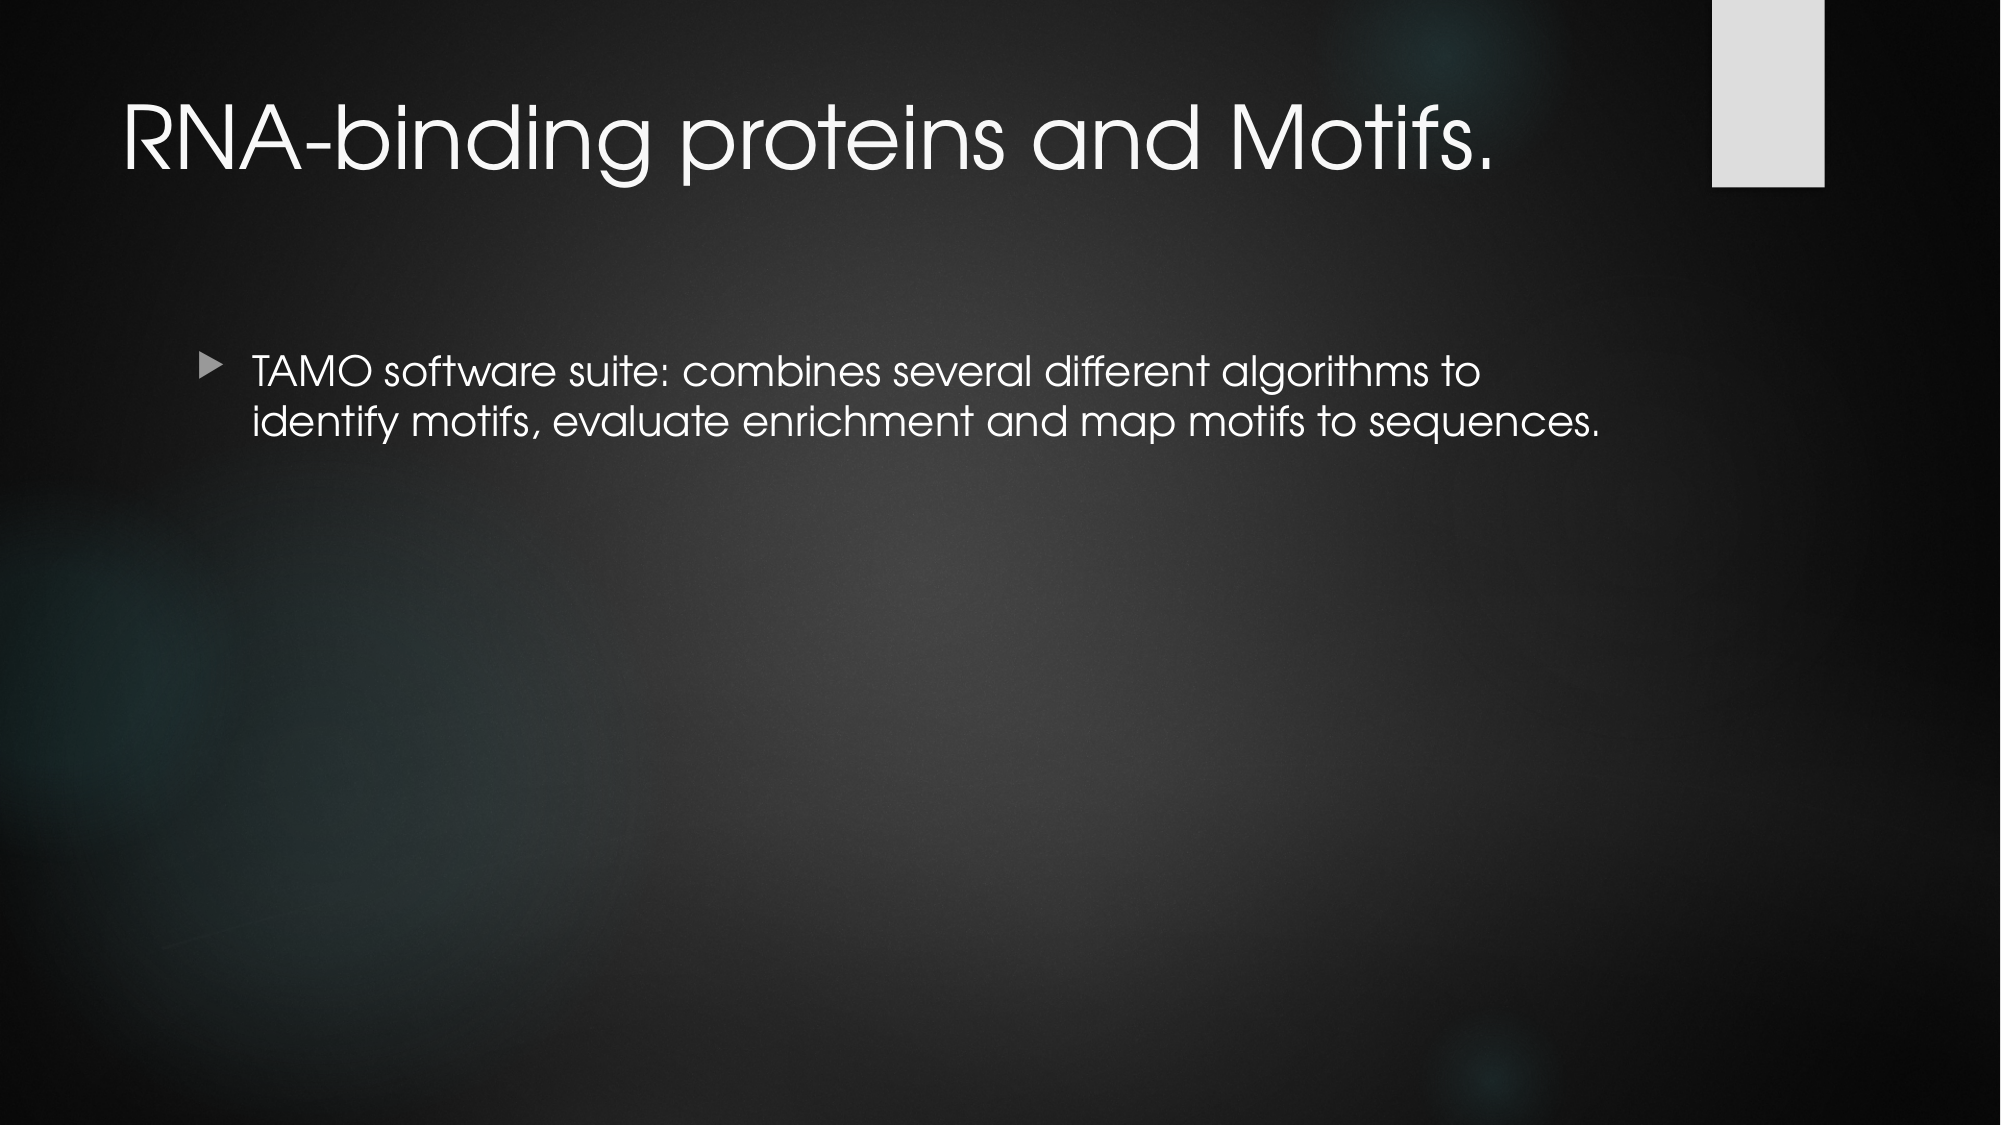

# RNA-binding proteins and Motifs.
TAMO software suite: combines several different algorithms to identify motifs, evaluate enrichment and map motifs to sequences.